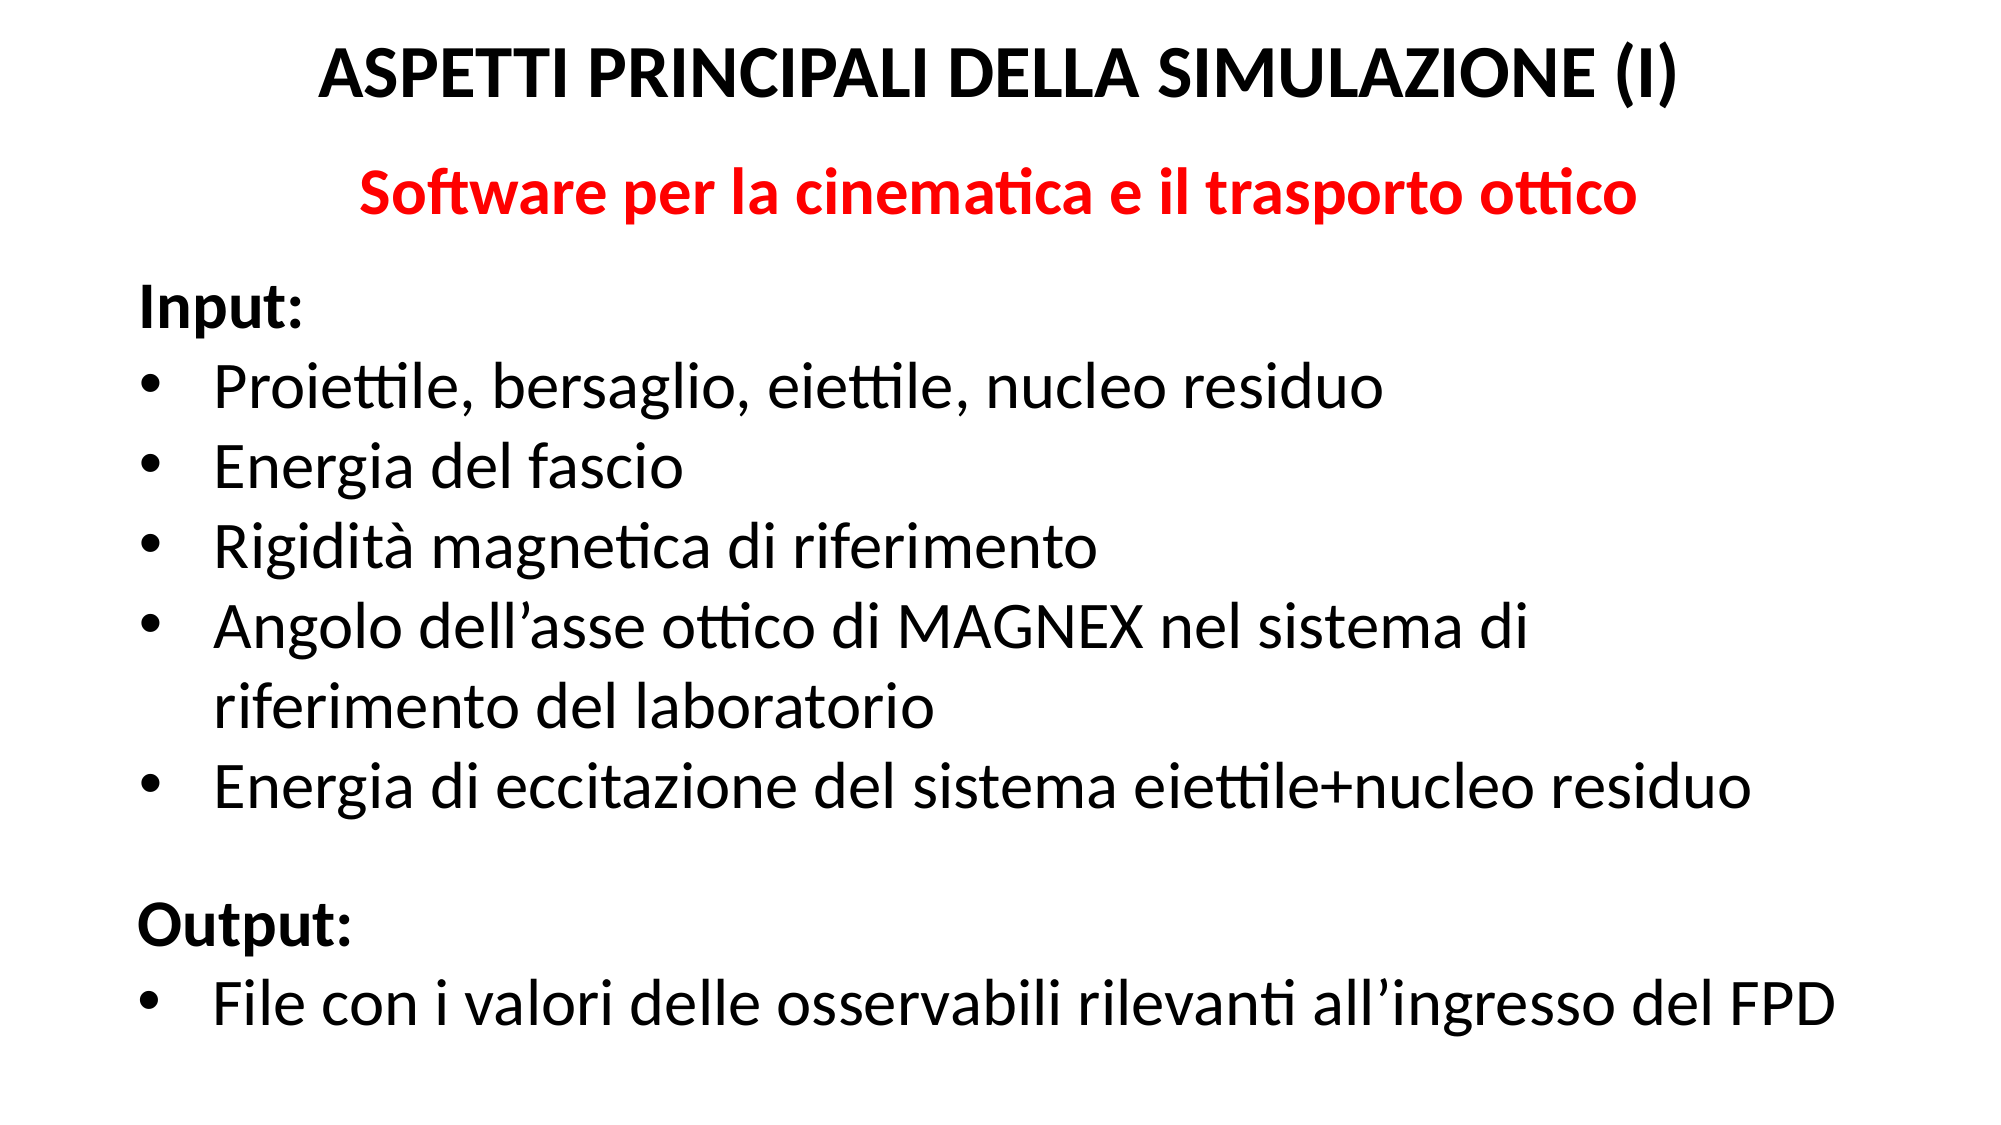

ASPETTI PRINCIPALI DELLA SIMULAZIONE (I)
Software per la cinematica e il trasporto ottico
Input:
Proiettile, bersaglio, eiettile, nucleo residuo
Energia del fascio
Rigidità magnetica di riferimento
Angolo dell’asse ottico di MAGNEX nel sistema di riferimento del laboratorio
Energia di eccitazione del sistema eiettile+nucleo residuo
Output:
File con i valori delle osservabili rilevanti all’ingresso del FPD